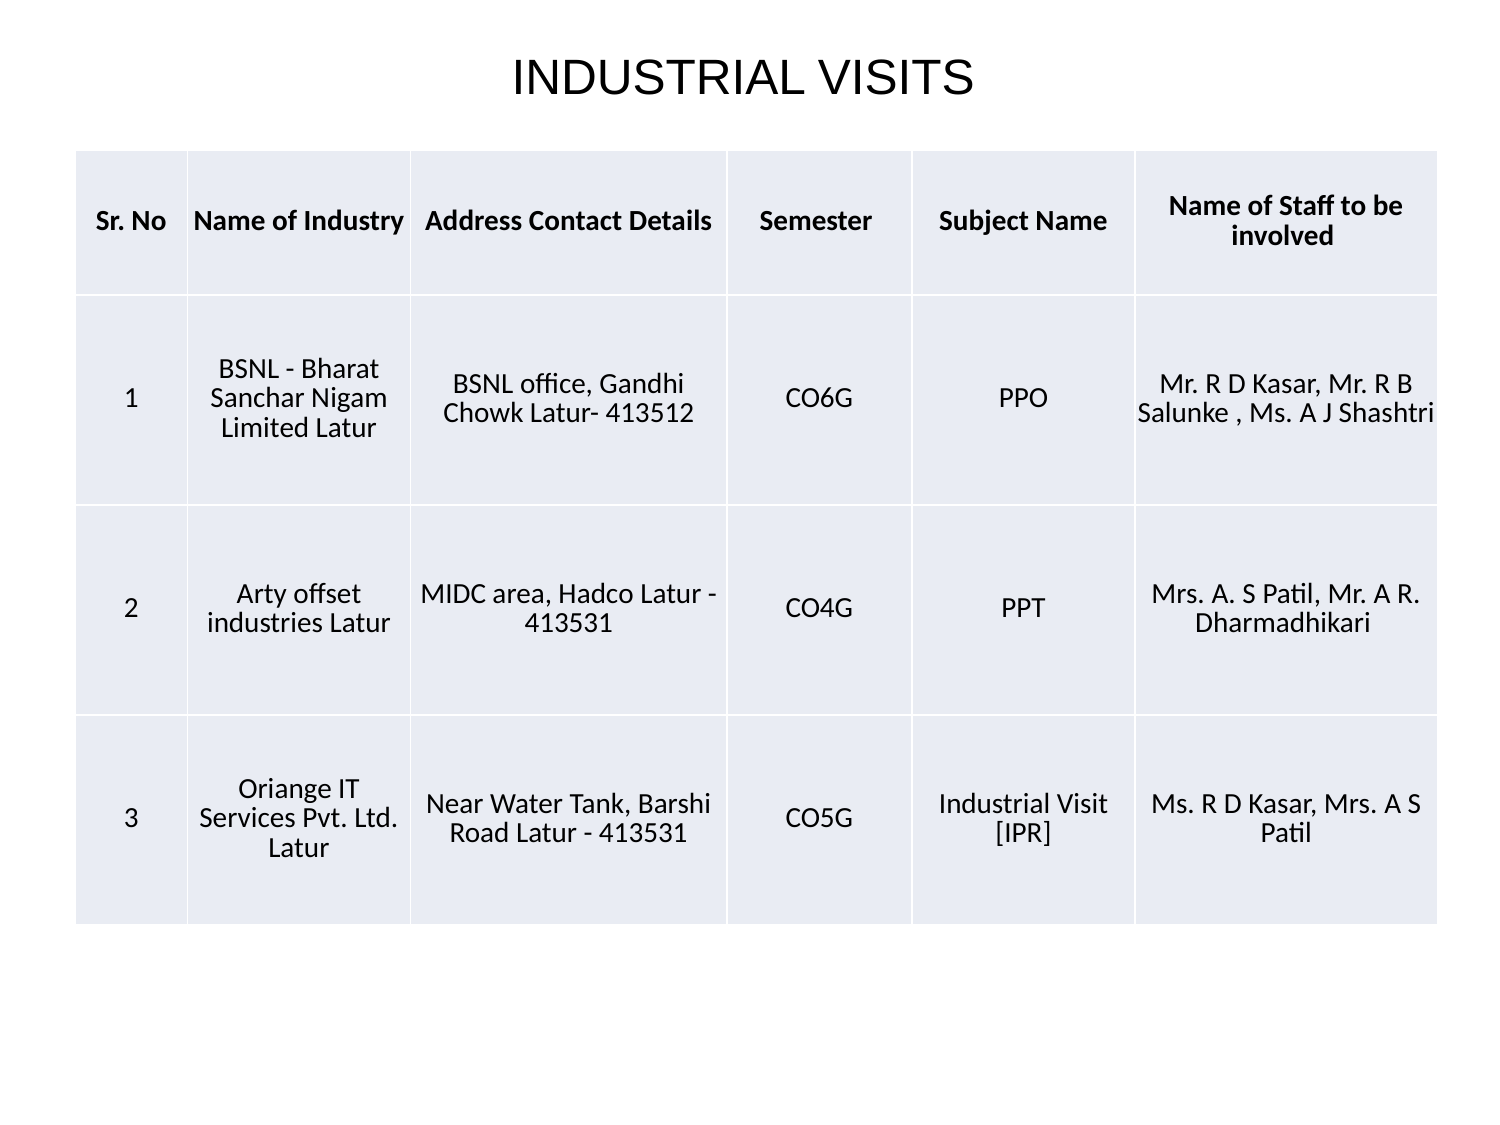

# INDUSTRIAL VISITS
| Sr. No | Name of Industry | Address Contact Details | Semester | Subject Name | Name of Staff to be involved |
| --- | --- | --- | --- | --- | --- |
| 1 | BSNL - Bharat Sanchar Nigam Limited Latur | BSNL office, Gandhi Chowk Latur- 413512 | CO6G | PPO | Mr. R D Kasar, Mr. R B Salunke , Ms. A J Shashtri |
| 2 | Arty offset industries Latur | MIDC area, Hadco Latur - 413531 | CO4G | PPT | Mrs. A. S Patil, Mr. A R. Dharmadhikari |
| 3 | Oriange IT Services Pvt. Ltd. Latur | Near Water Tank, Barshi Road Latur - 413531 | CO5G | Industrial Visit [IPR] | Ms. R D Kasar, Mrs. A S Patil |